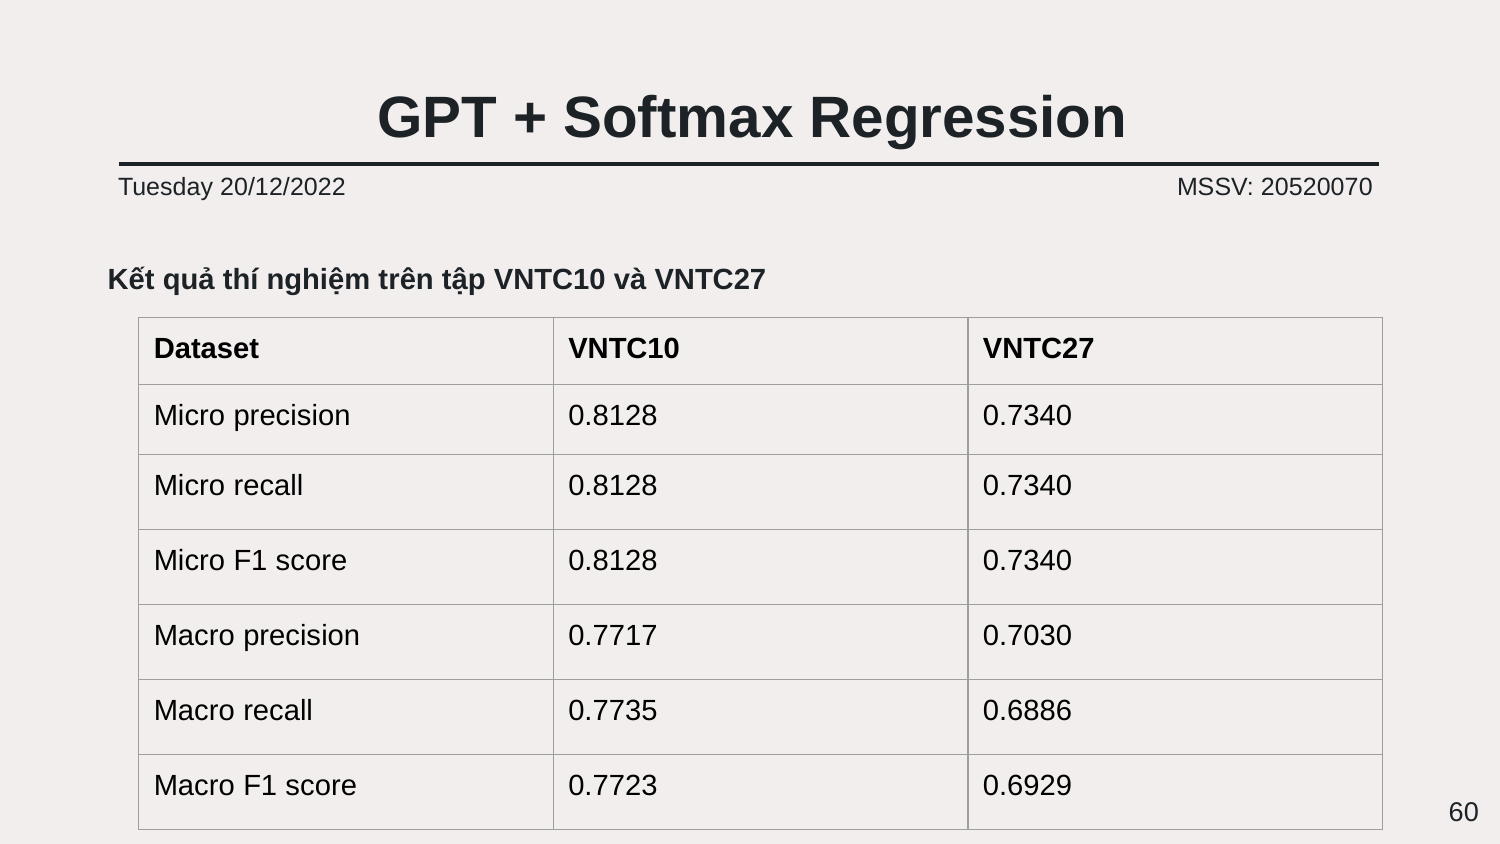

# GPT + Softmax Regression
Tuesday 20/12/2022
MSSV: 20520070
Kết quả thí nghiệm trên tập VNTC10 và VNTC27
| Dataset | VNTC10 | VNTC27 |
| --- | --- | --- |
| Micro precision | 0.8128 | 0.7340 |
| Micro recall | 0.8128 | 0.7340 |
| Micro F1 score | 0.8128 | 0.7340 |
| Macro precision | 0.7717 | 0.7030 |
| Macro recall | 0.7735 | 0.6886 |
| Macro F1 score | 0.7723 | 0.6929 |
60